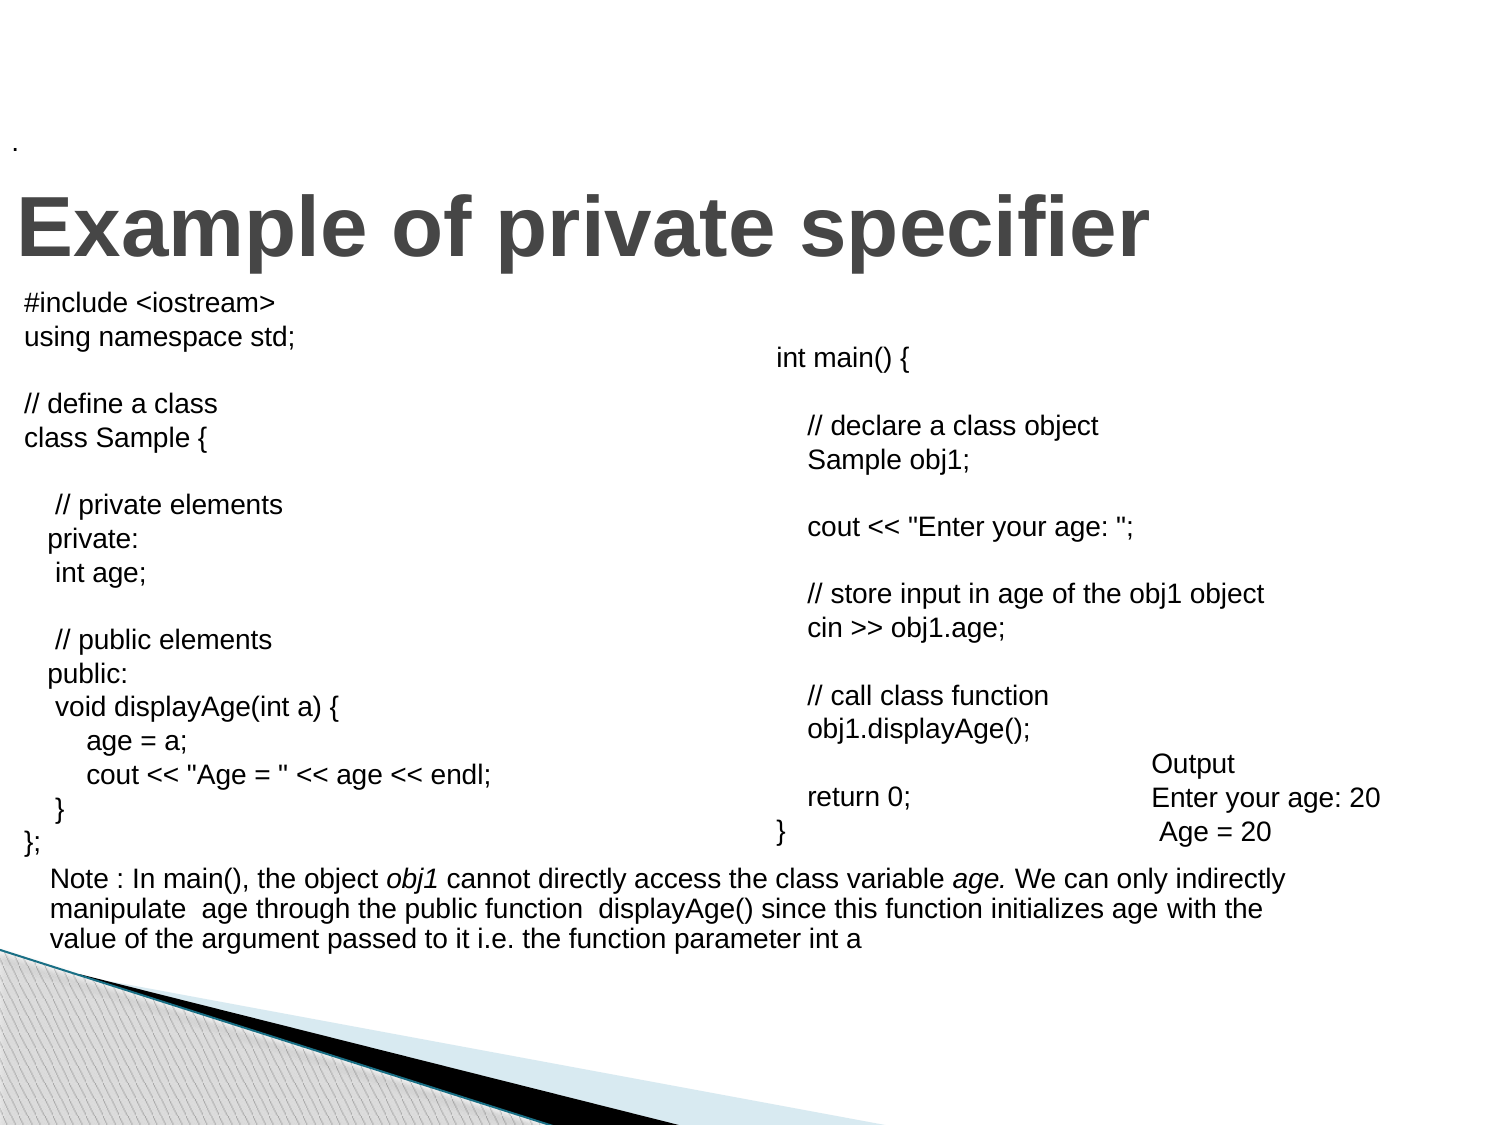

.
# Example of private specifier

#include <iostream>
using namespace std;

// define a class
class Sample {

    // private elements
   private:
    int age;

    // public elements
   public:
    void displayAge(int a) {
        age = a;
        cout << "Age = " << age << endl;
    }
};
int main() {

    // declare a class object
    Sample obj1;

    cout << "Enter your age: ";

    // store input in age of the obj1 object
    cin >> obj1.age;

    // call class function
    obj1.displayAge();

    return 0;
}
Output
Enter your age: 20
 Age = 20
Note : In main(), the object obj1 cannot directly access the class variable age. We can only indirectly manipulate  age through the public function  displayAge() since this function initializes age with the value of the argument passed to it i.e. the function parameter int a